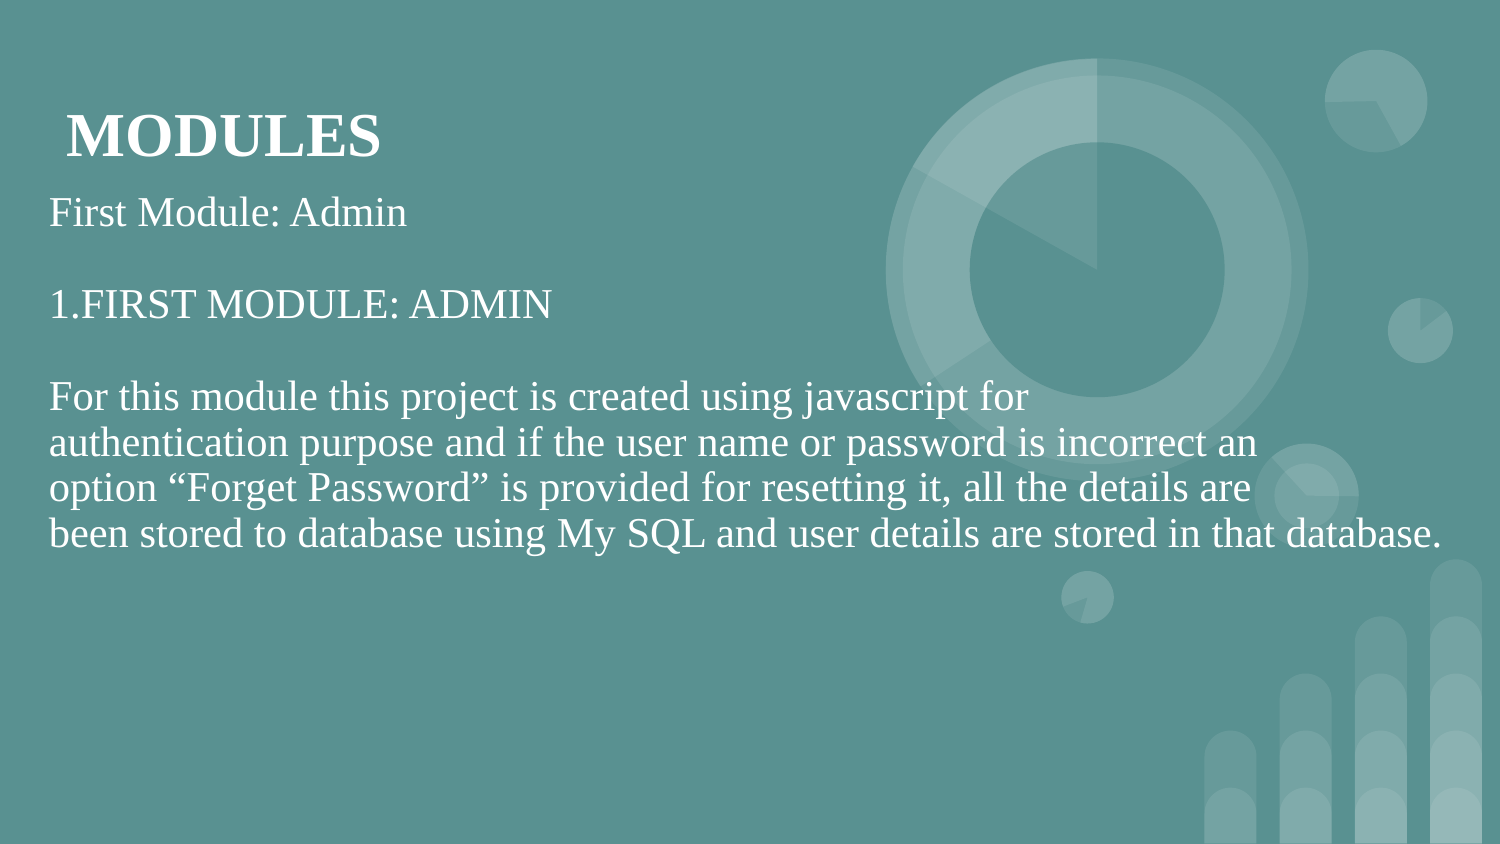

# MODULES
First Module: Admin

1.FIRST MODULE: ADMIN

For this module this project is created using javascript for
authentication purpose and if the user name or password is incorrect an
option “Forget Password” is provided for resetting it, all the details are
been stored to database using My SQL and user details are stored in that database.